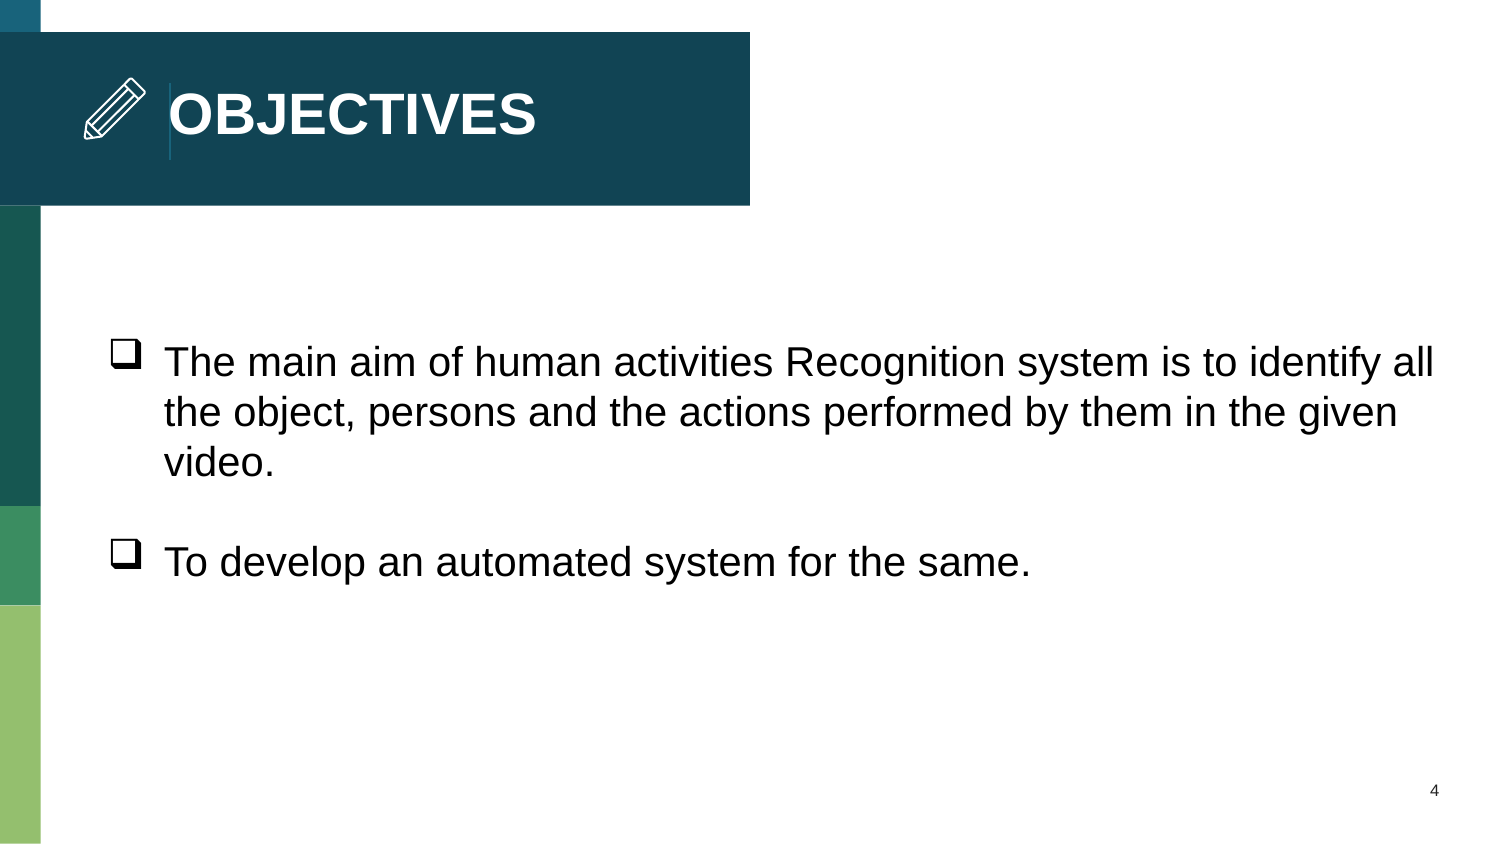

# OBJECTIVES

The main aim of human activities Recognition system is to identify all the object, persons and the actions performed by them in the given video.

To develop an automated system for the same.

4